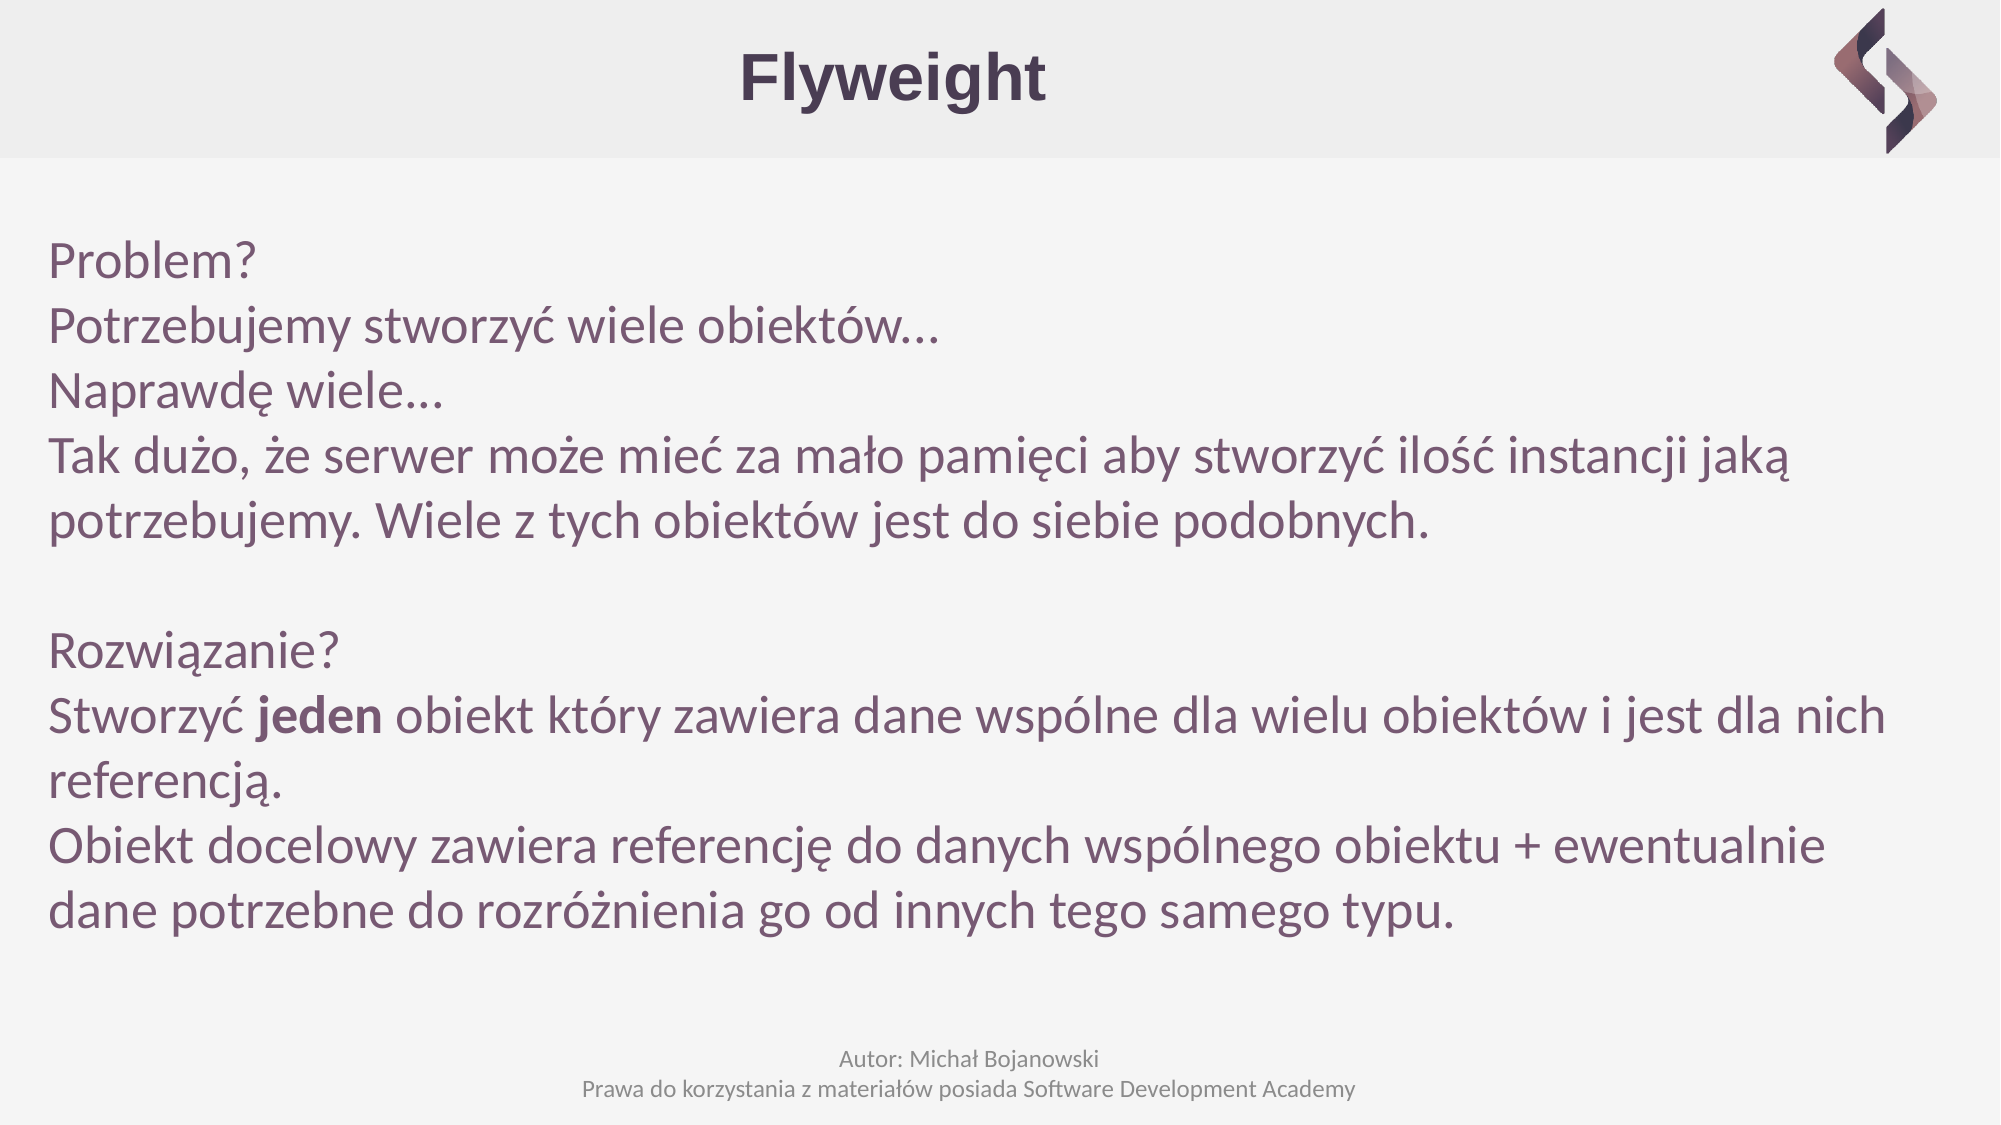

# Flyweight
Problem?
Potrzebujemy stworzyć wiele obiektów...
Naprawdę wiele...
Tak dużo, że serwer może mieć za mało pamięci aby stworzyć ilość instancji jaką potrzebujemy. Wiele z tych obiektów jest do siebie podobnych.

Rozwiązanie?
Stworzyć jeden obiekt który zawiera dane wspólne dla wielu obiektów i jest dla nich referencją.
Obiekt docelowy zawiera referencję do danych wspólnego obiektu + ewentualnie dane potrzebne do rozróżnienia go od innych tego samego typu.
Autor: Michał Bojanowski
Prawa do korzystania z materiałów posiada Software Development Academy